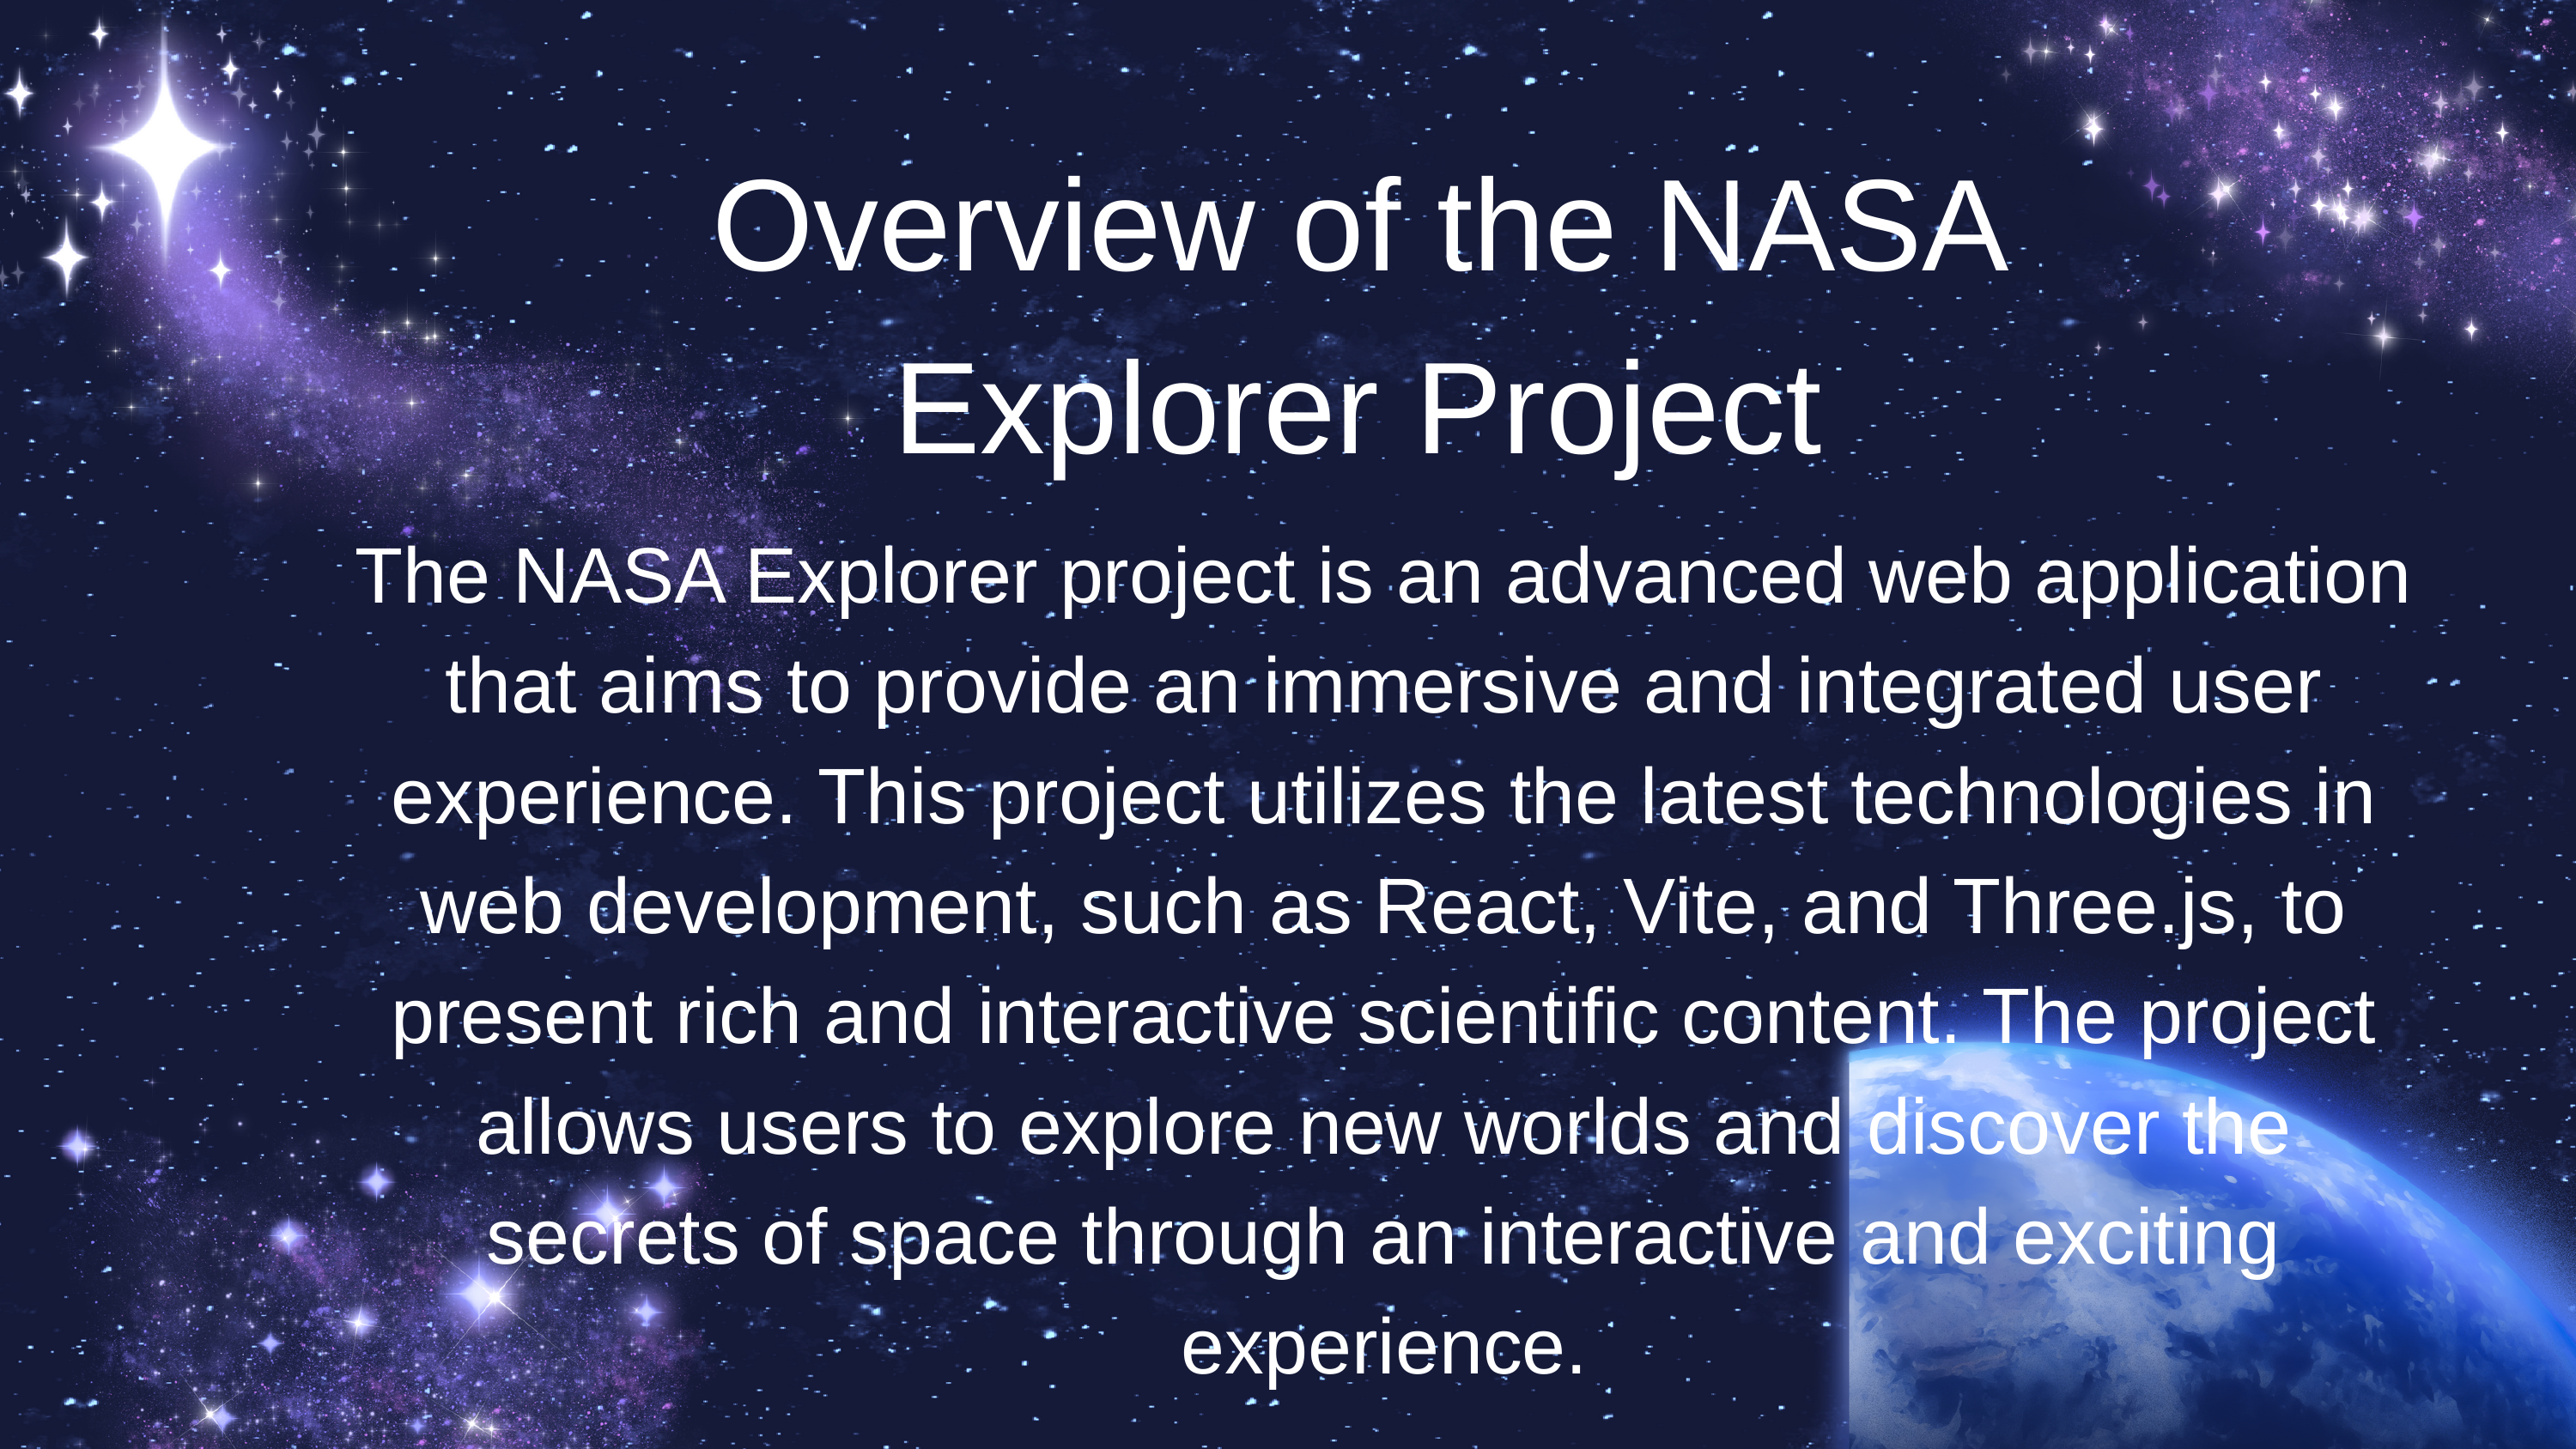

Overview of the NASA Explorer Project
The NASA Explorer project is an advanced web application that aims to provide an immersive and integrated user experience. This project utilizes the latest technologies in web development, such as React, Vite, and Three.js, to present rich and interactive scientific content. The project allows users to explore new worlds and discover the secrets of space through an interactive and exciting experience.